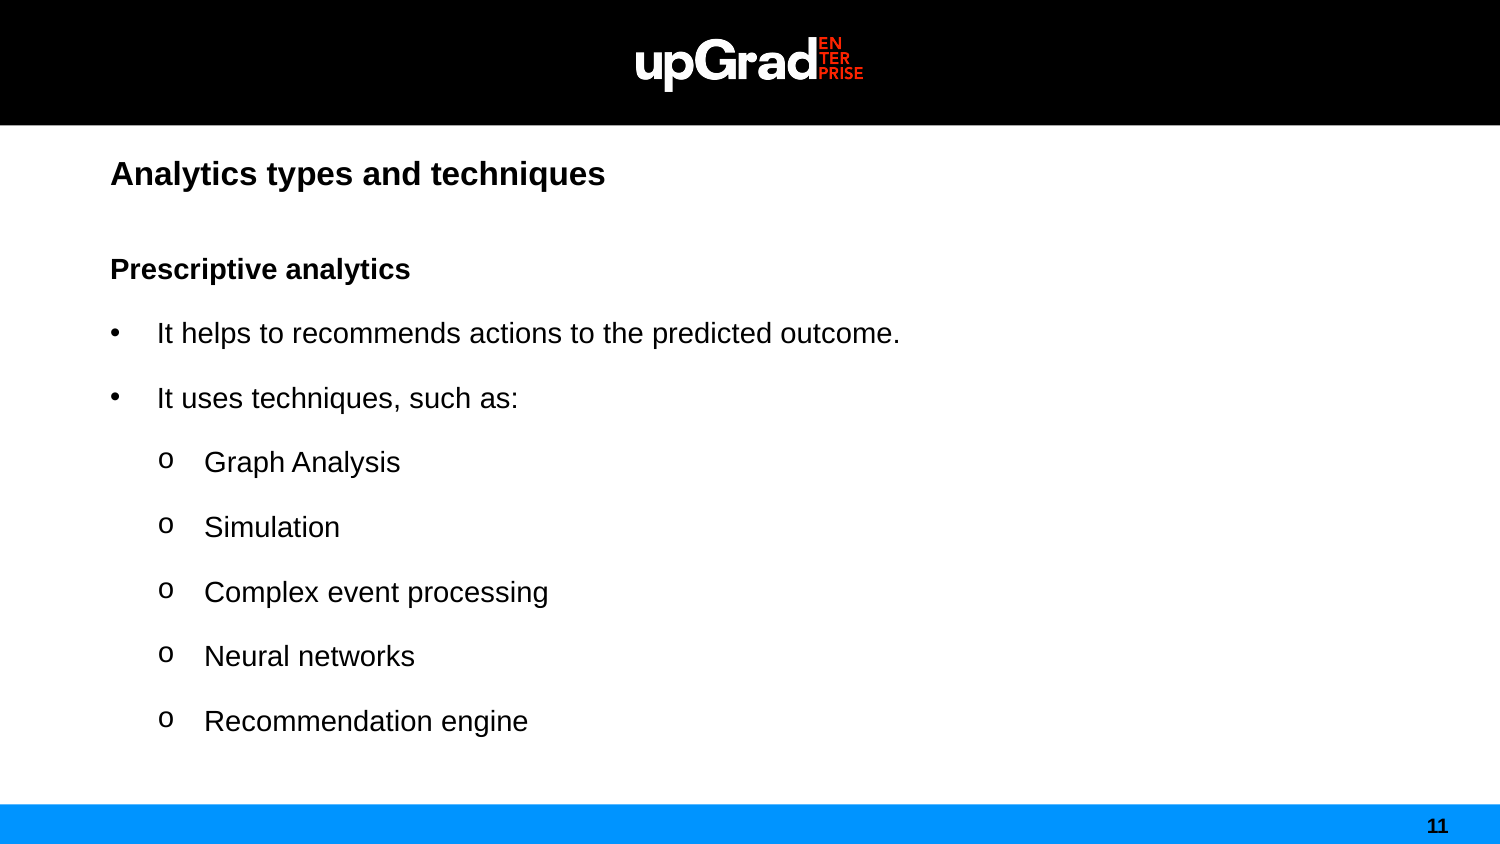

Analytics types and techniques
Prescriptive analytics
It helps to recommends actions to the predicted outcome.
It uses techniques, such as:
Graph Analysis
Simulation
Complex event processing
Neural networks
Recommendation engine
11